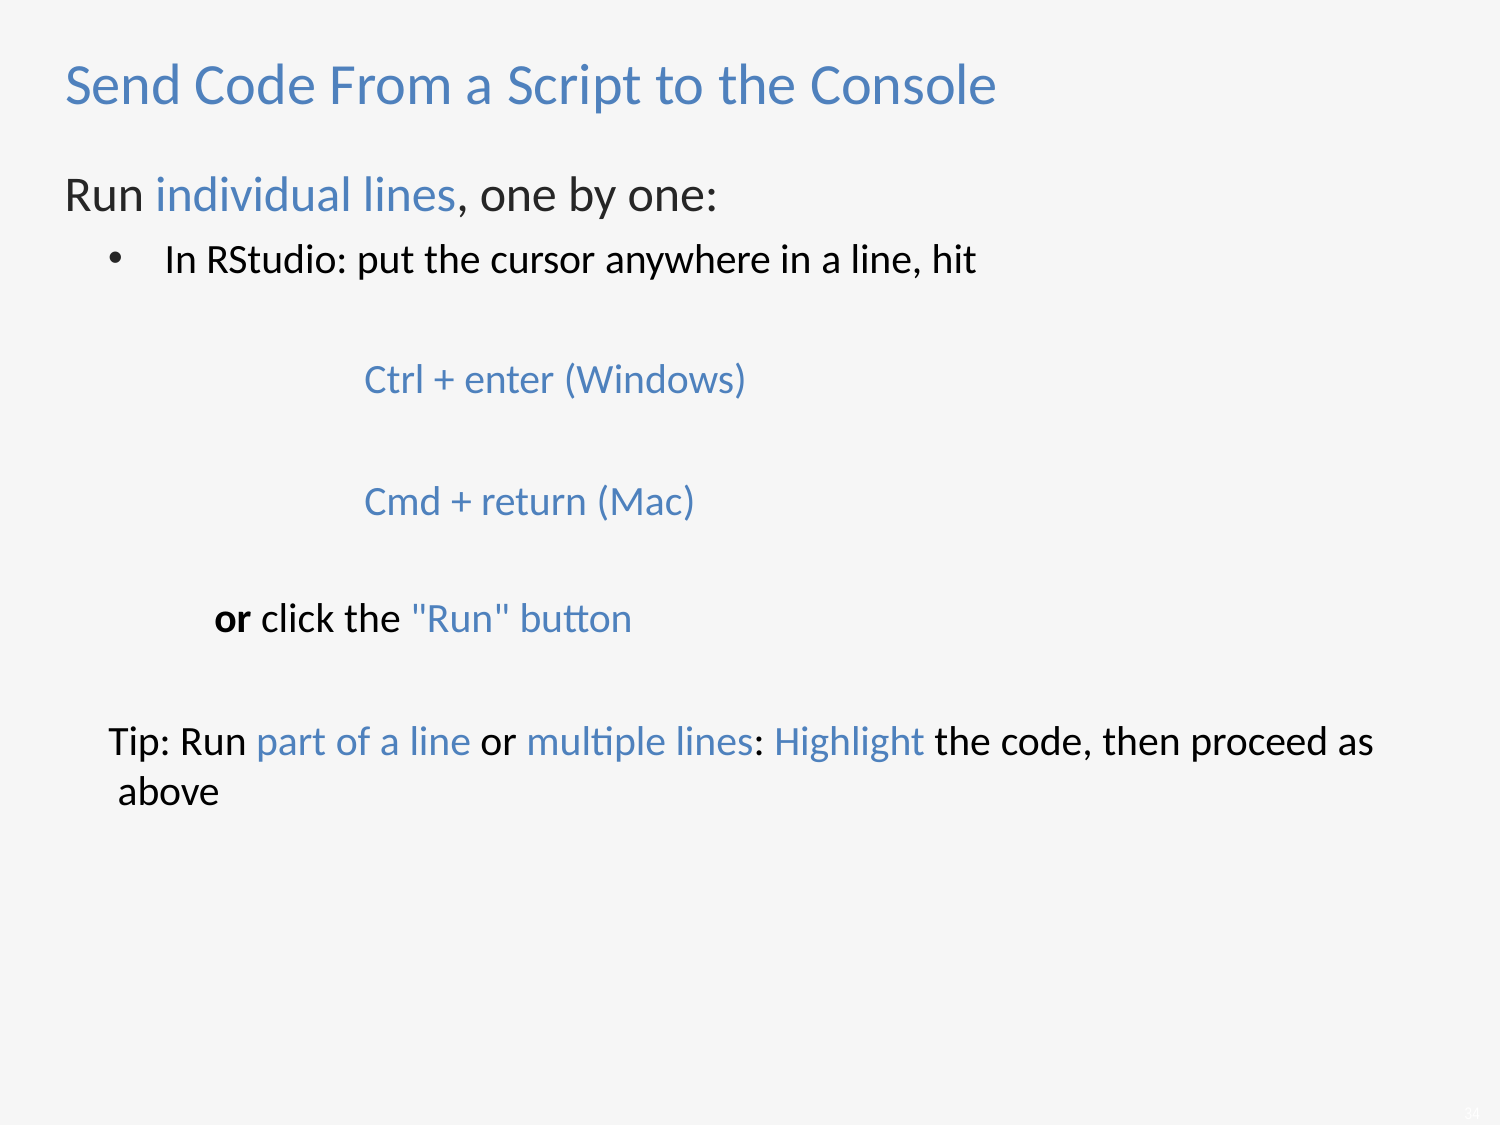

# Send Code From a Script to the Console
Run individual lines, one by one:
In RStudio: put the cursor anywhere in a line, hit

Ctrl + enter (Windows)
Cmd + return (Mac)

or click the "Run" button
Tip: Run part of a line or multiple lines: Highlight the code, then proceed as  above
34